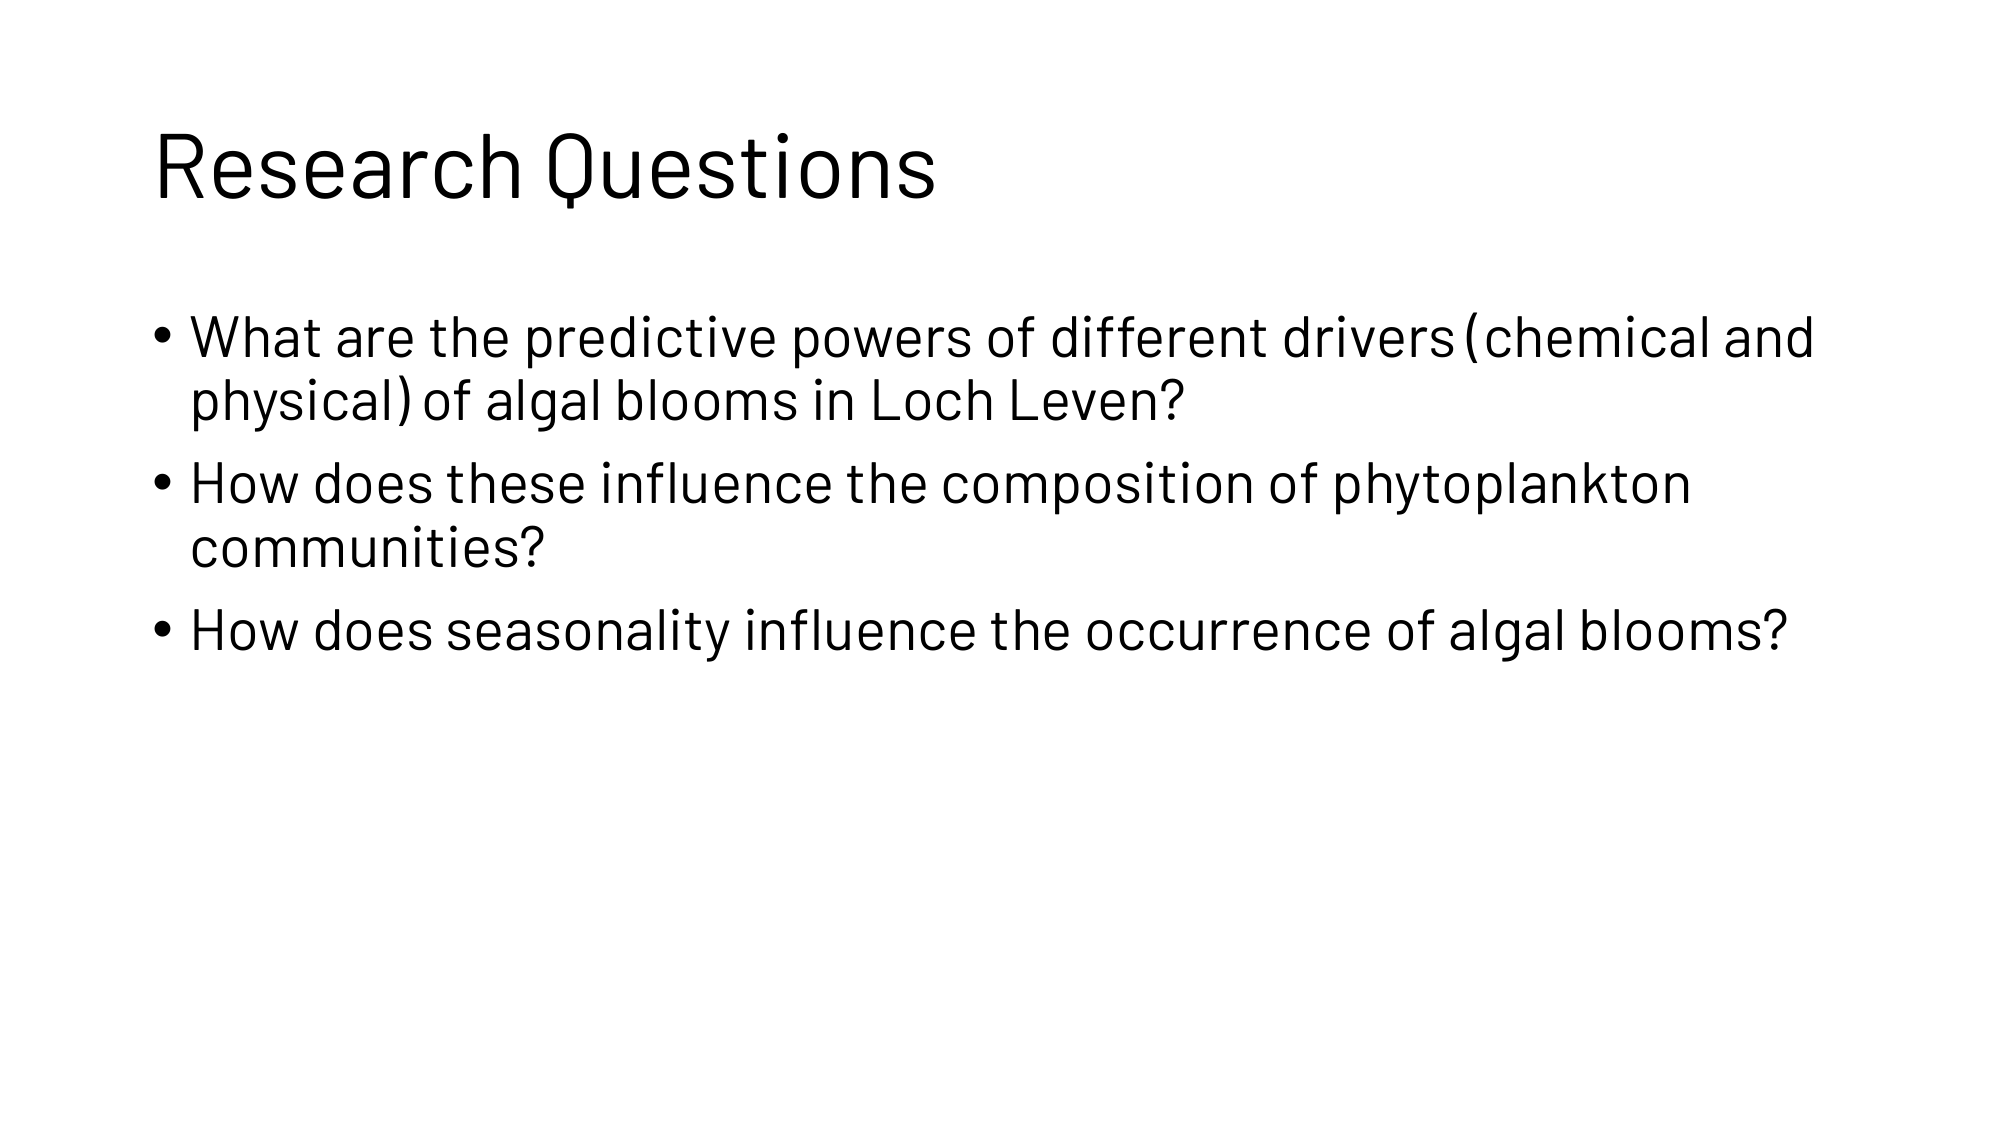

# Research Questions
What are the predictive powers of different drivers (chemical and physical) of algal blooms in Loch Leven?
How does these influence the composition of phytoplankton communities?
How does seasonality influence the occurrence of algal blooms?